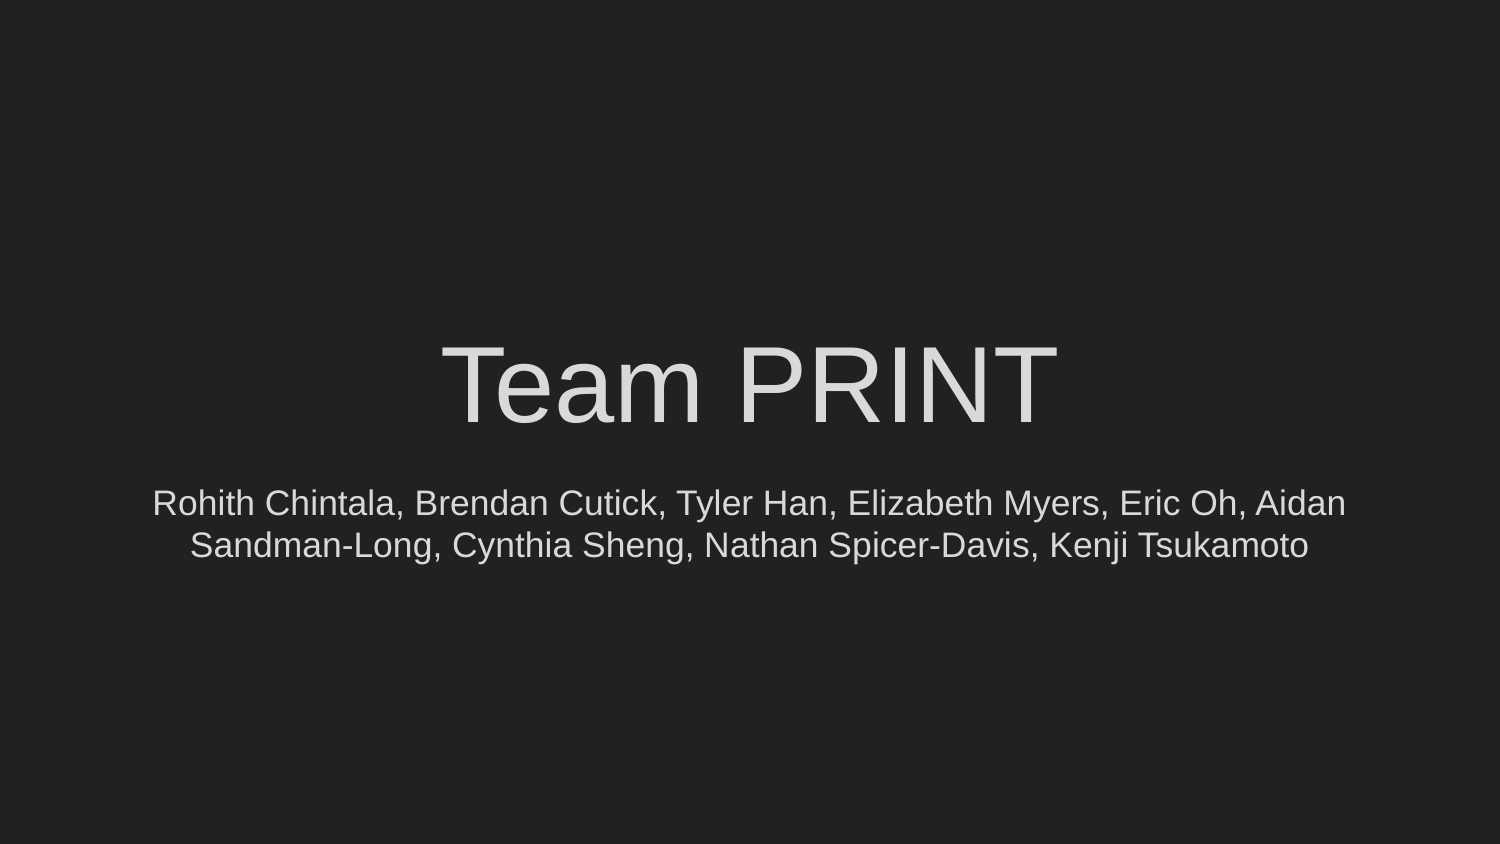

# Team PRINT
Rohith Chintala, Brendan Cutick, Tyler Han, Elizabeth Myers, Eric Oh, Aidan Sandman-Long, Cynthia Sheng, Nathan Spicer-Davis, Kenji Tsukamoto